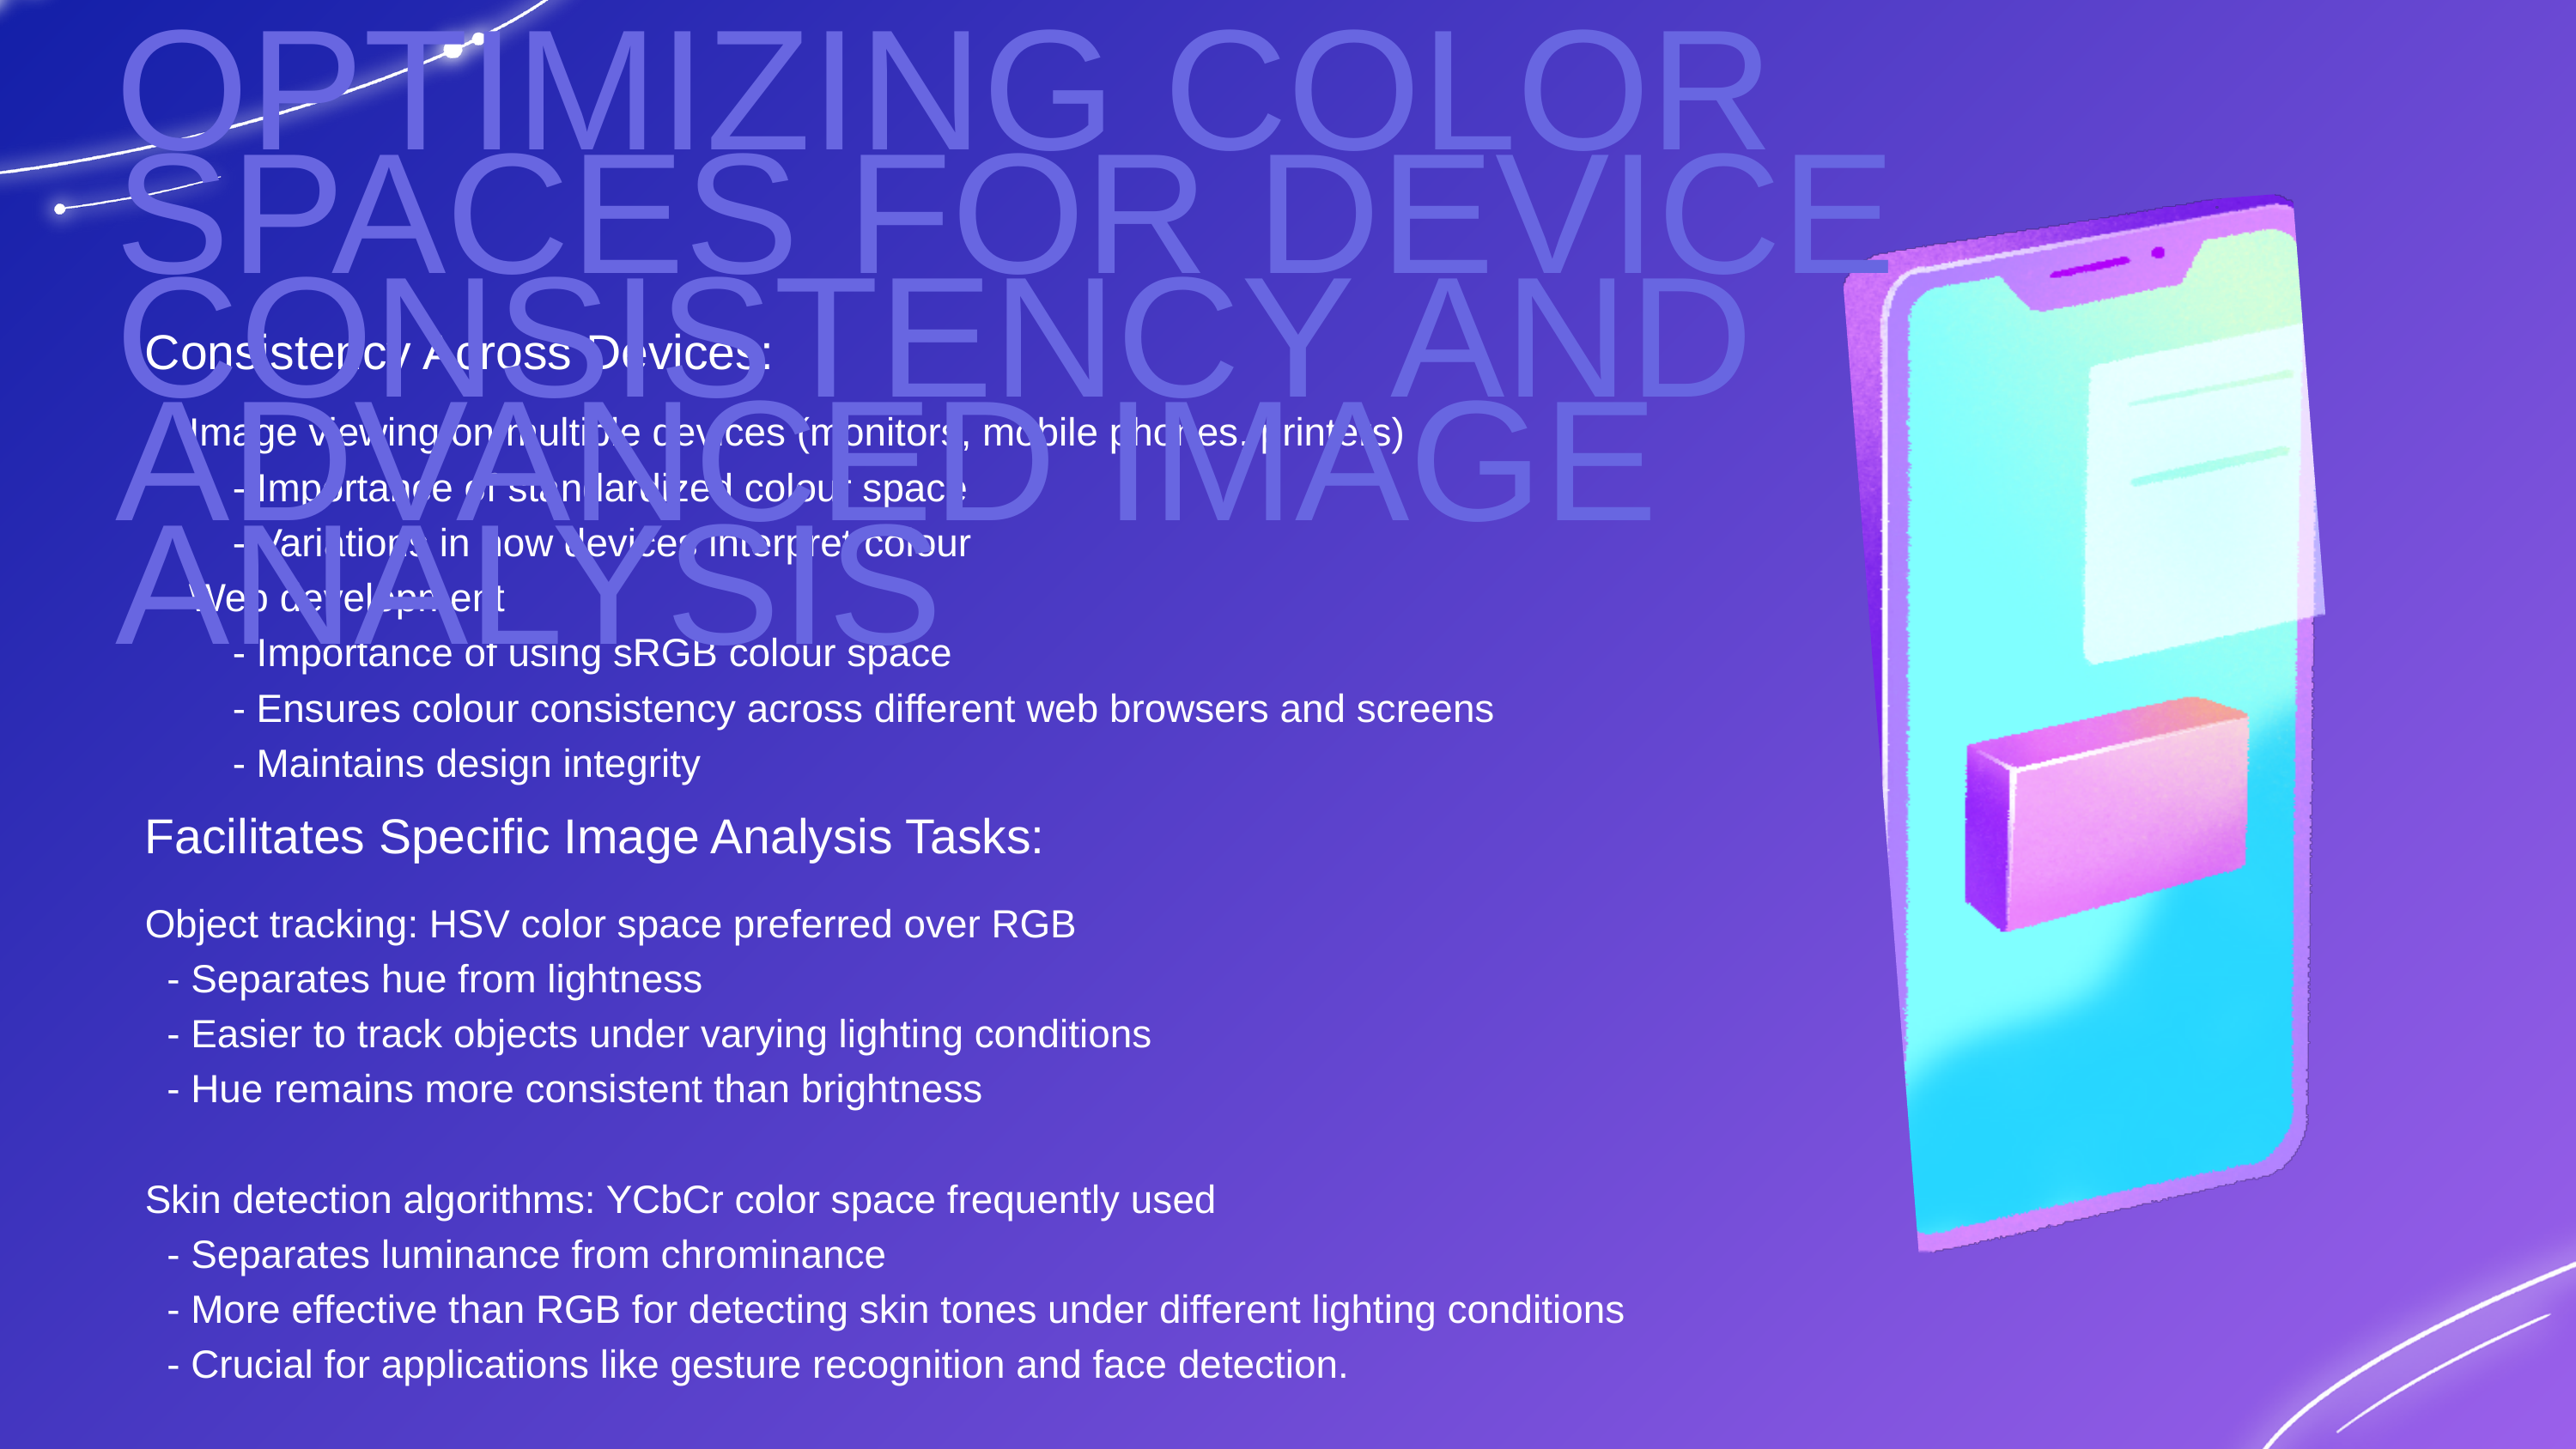

OPTIMIZING COLOR SPACES FOR DEVICE CONSISTENCY AND ADVANCED IMAGE ANALYSIS

Consistency Across Devices:

    Image viewing on multiple devices (monitors, mobile phones, printers)
        - Importance of standardized colour space
        - Variations in how devices interpret colour
    Web development
        - Importance of using sRGB colour space
        - Ensures colour consistency across different web browsers and screens
        - Maintains design integrity
Facilitates Specific Image Analysis Tasks:

Object tracking: HSV color space preferred over RGB
  - Separates hue from lightness
  - Easier to track objects under varying lighting conditions
  - Hue remains more consistent than brightness

Skin detection algorithms: YCbCr color space frequently used
  - Separates luminance from chrominance
  - More effective than RGB for detecting skin tones under different lighting conditions
  - Crucial for applications like gesture recognition and face detection.